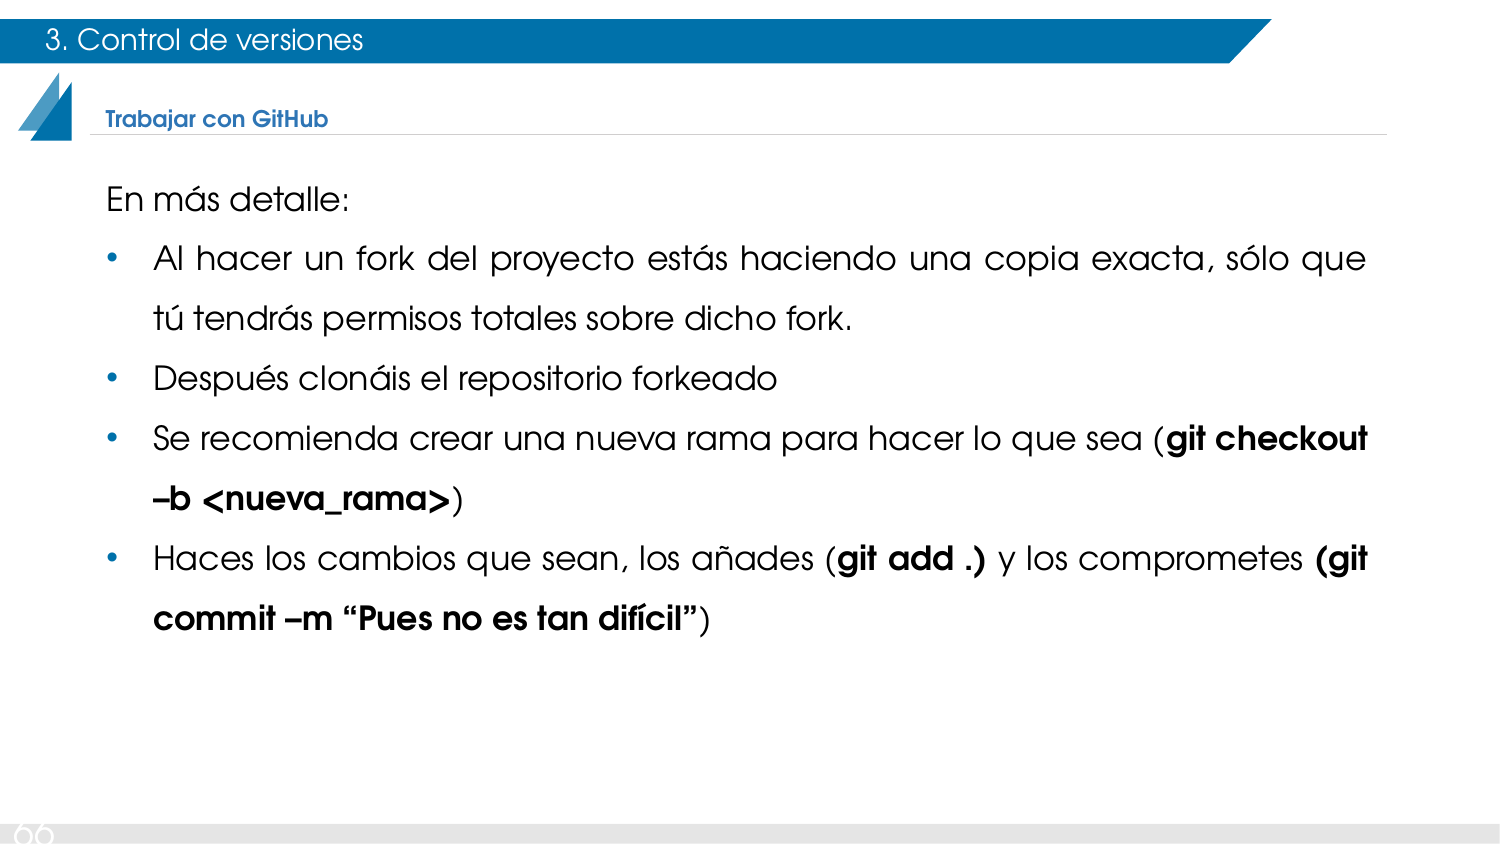

# 3. Control de versiones

Trabajar con GitHub
En más detalle:
Al hacer un fork del proyecto estás haciendo una copia exacta, sólo que tú tendrás permisos totales sobre dicho fork.
Después clonáis el repositorio forkeado
Se recomienda crear una nueva rama para hacer lo que sea (git checkout –b <nueva_rama>)
Haces los cambios que sean, los añades (git add .) y los comprometes (git commit –m “Pues no es tan difícil”)
66